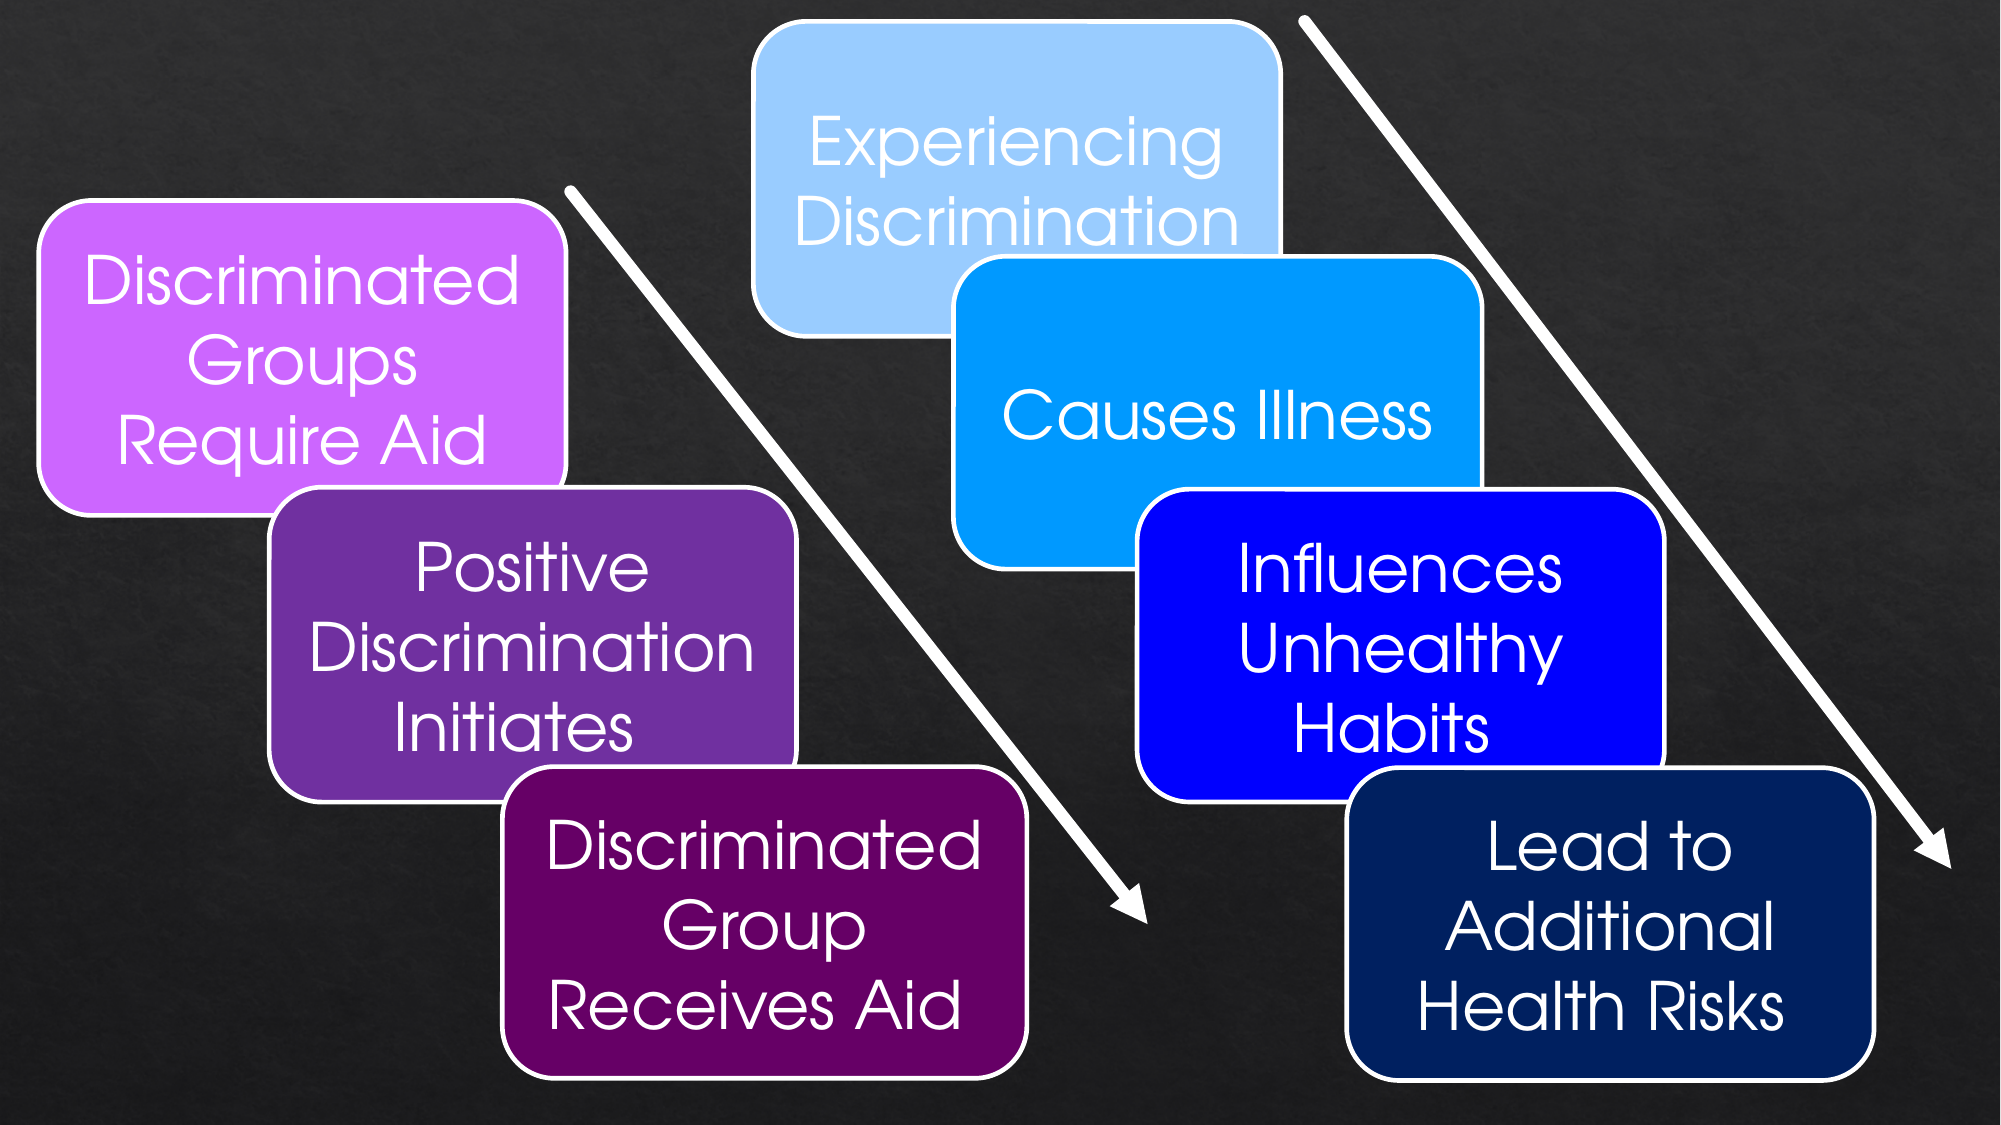

Experiencing Discrimination
Discriminated Groups Require Aid
Causes Illness
Positive Discrimination Initiates
Influences Unhealthy Habits
Discriminated Group Receives Aid
Lead to Additional Health Risks